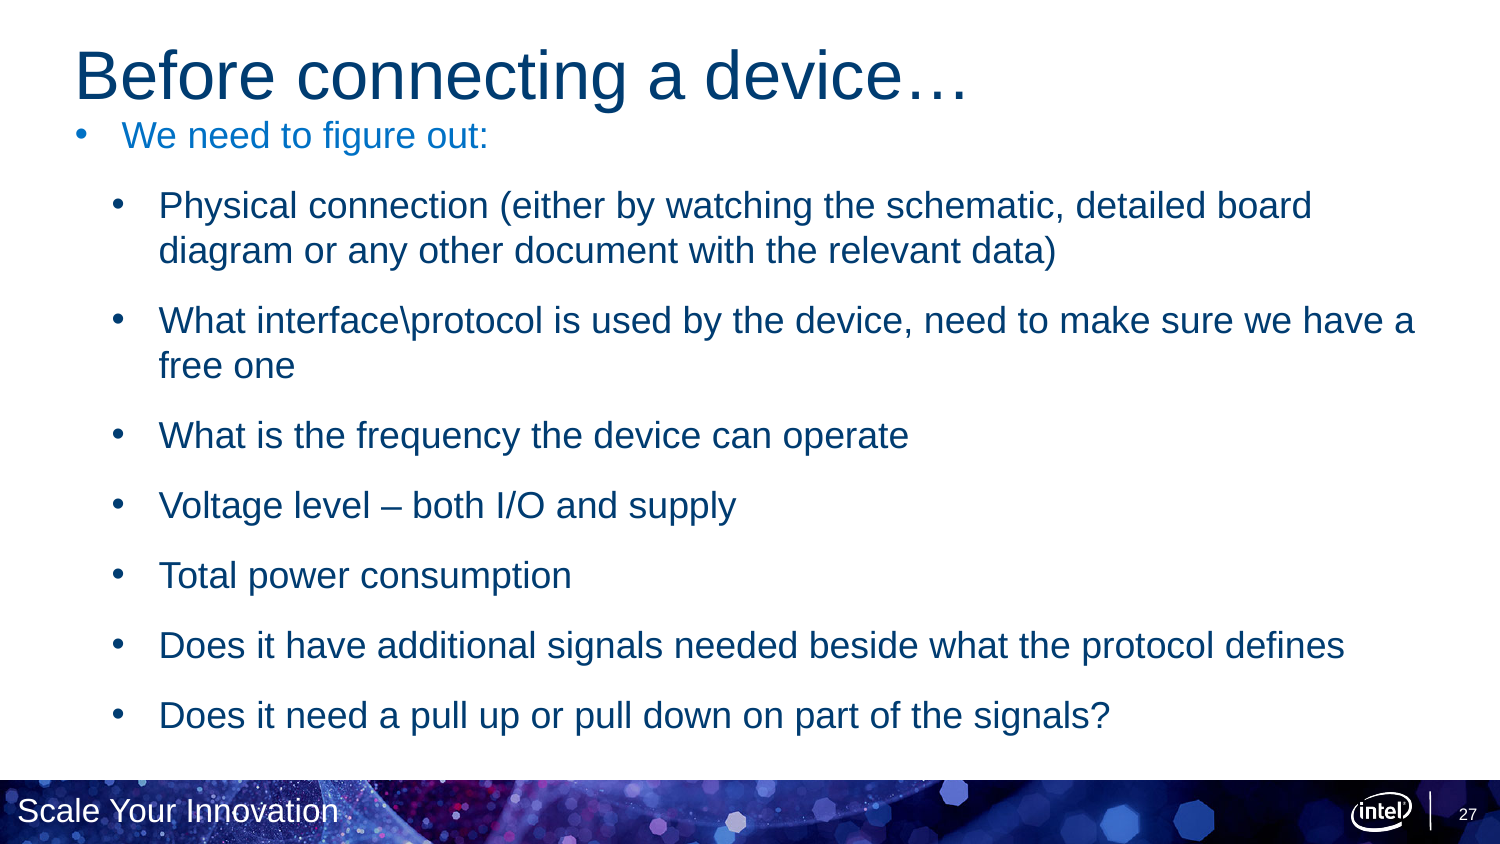

# Before connecting a device…
We need to figure out:
Physical connection (either by watching the schematic, detailed board diagram or any other document with the relevant data)
What interface\protocol is used by the device, need to make sure we have a free one
What is the frequency the device can operate
Voltage level – both I/O and supply
Total power consumption
Does it have additional signals needed beside what the protocol defines
Does it need a pull up or pull down on part of the signals?

27